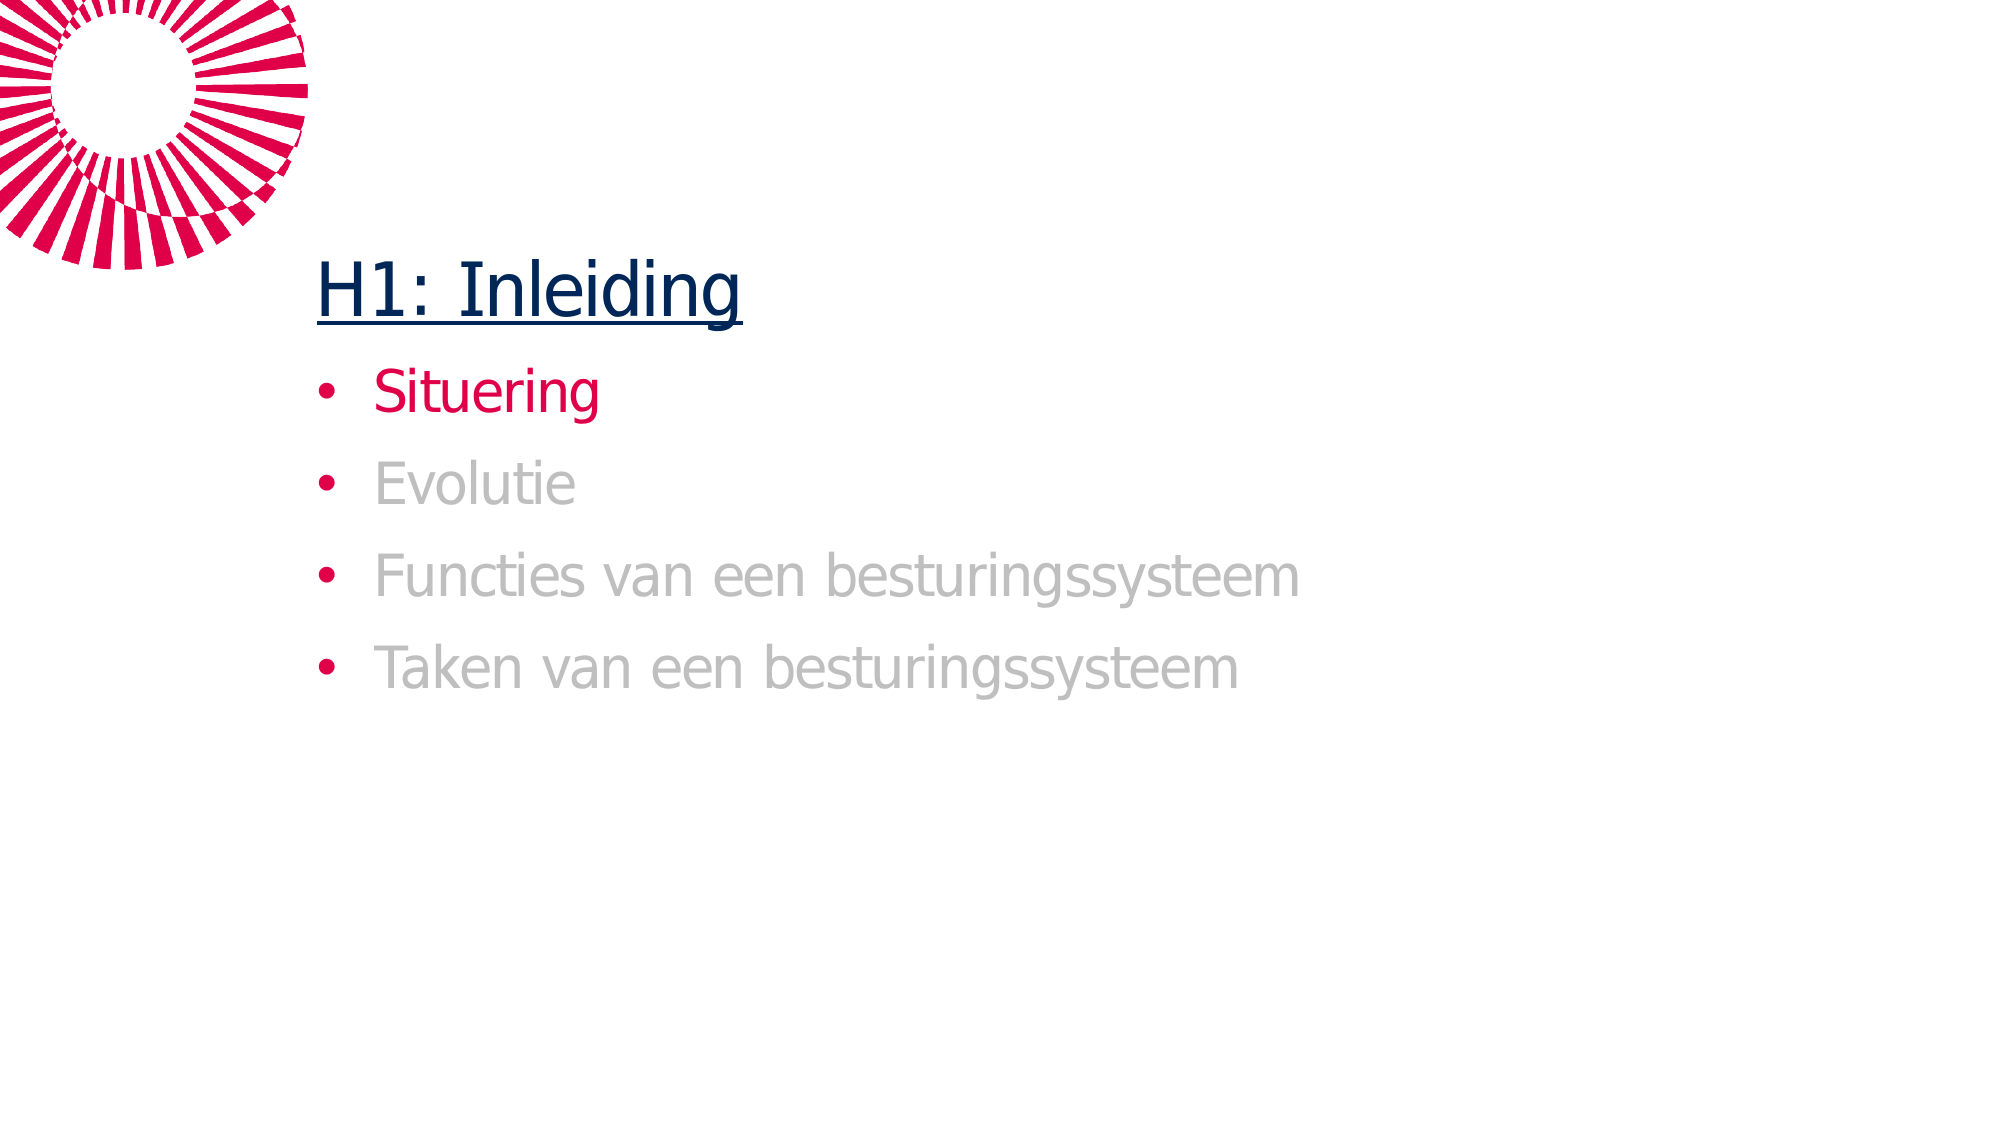

H1: Inleiding
Situering
Evolutie
Functies van een besturingssysteem
Taken van een besturingssysteem